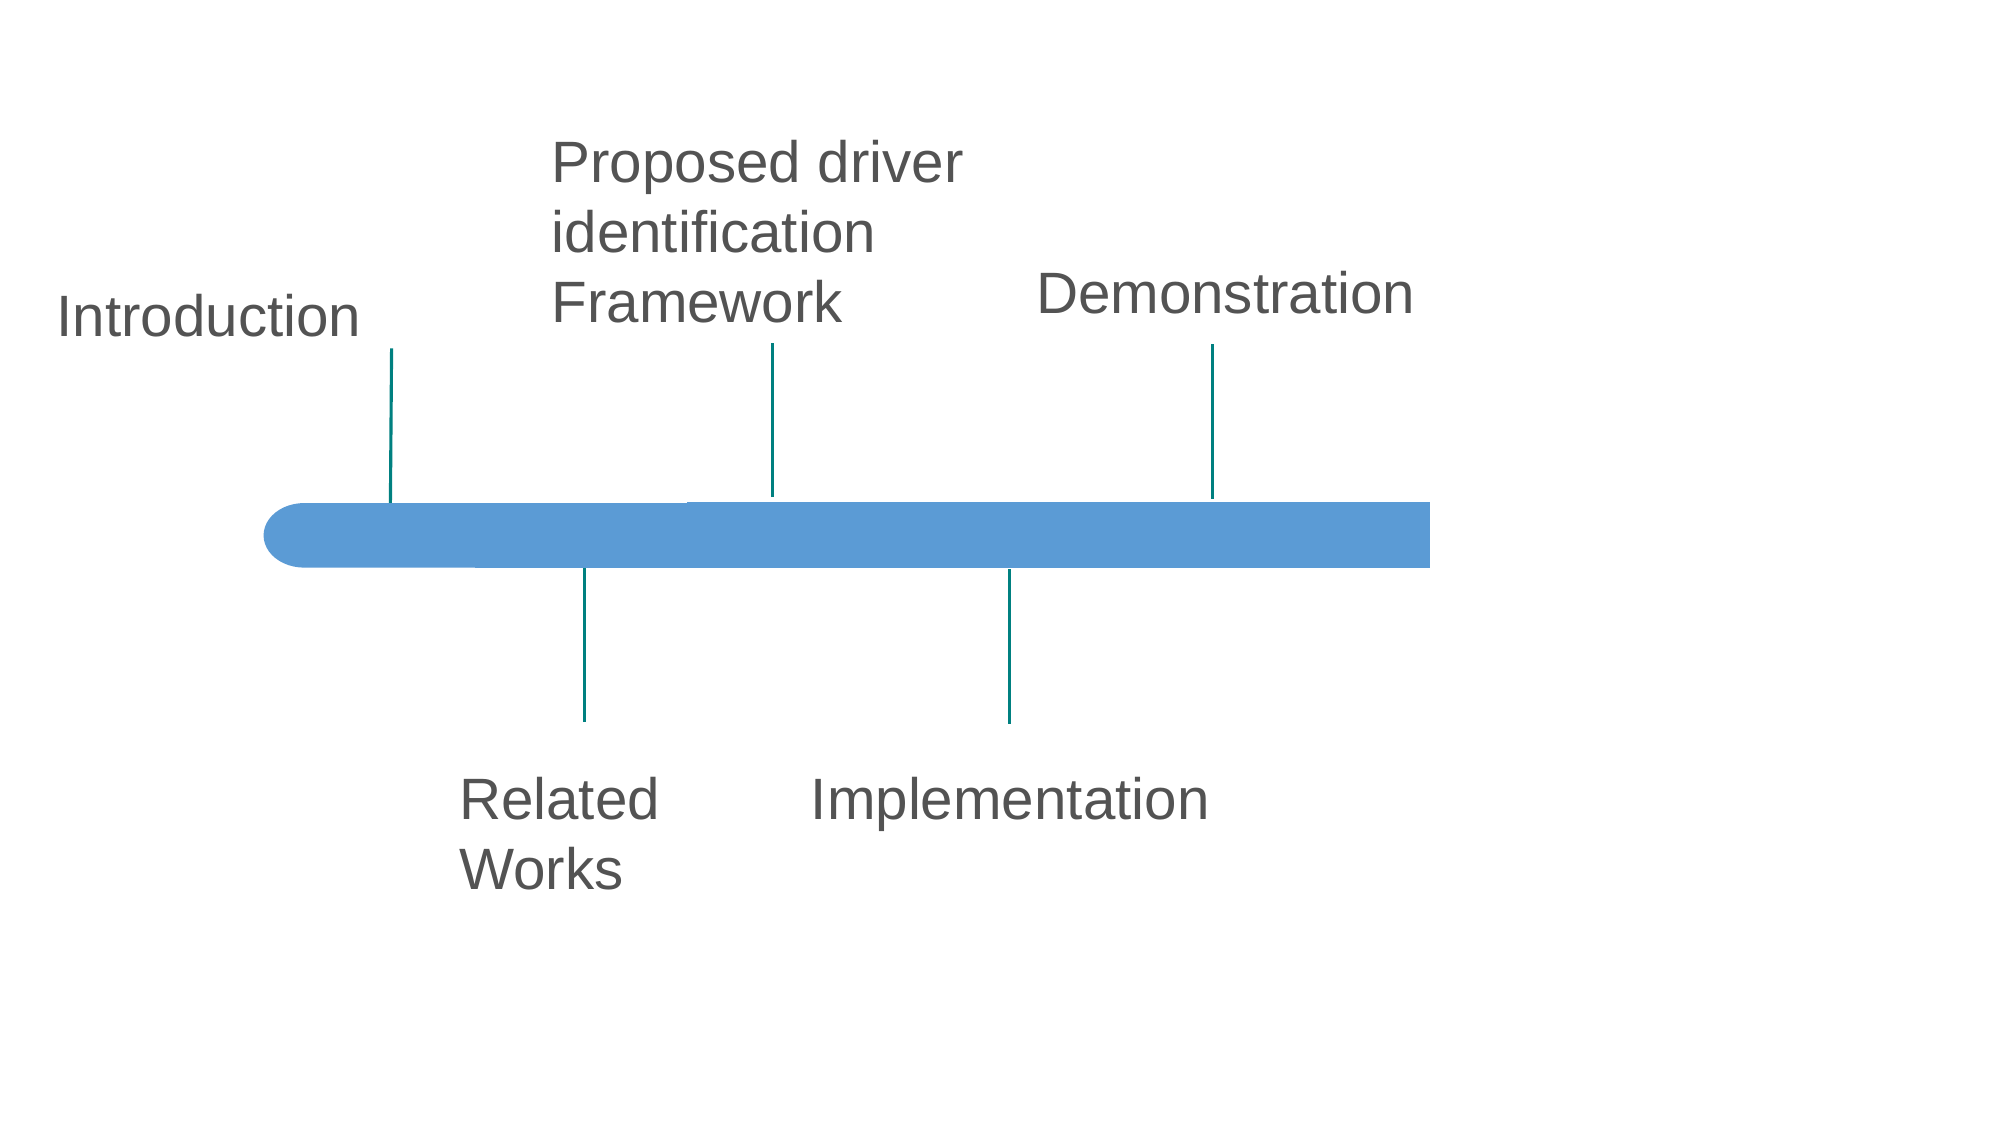

Proposed driver identification Framework
Demonstration
Introduction

Implementation
Related Works